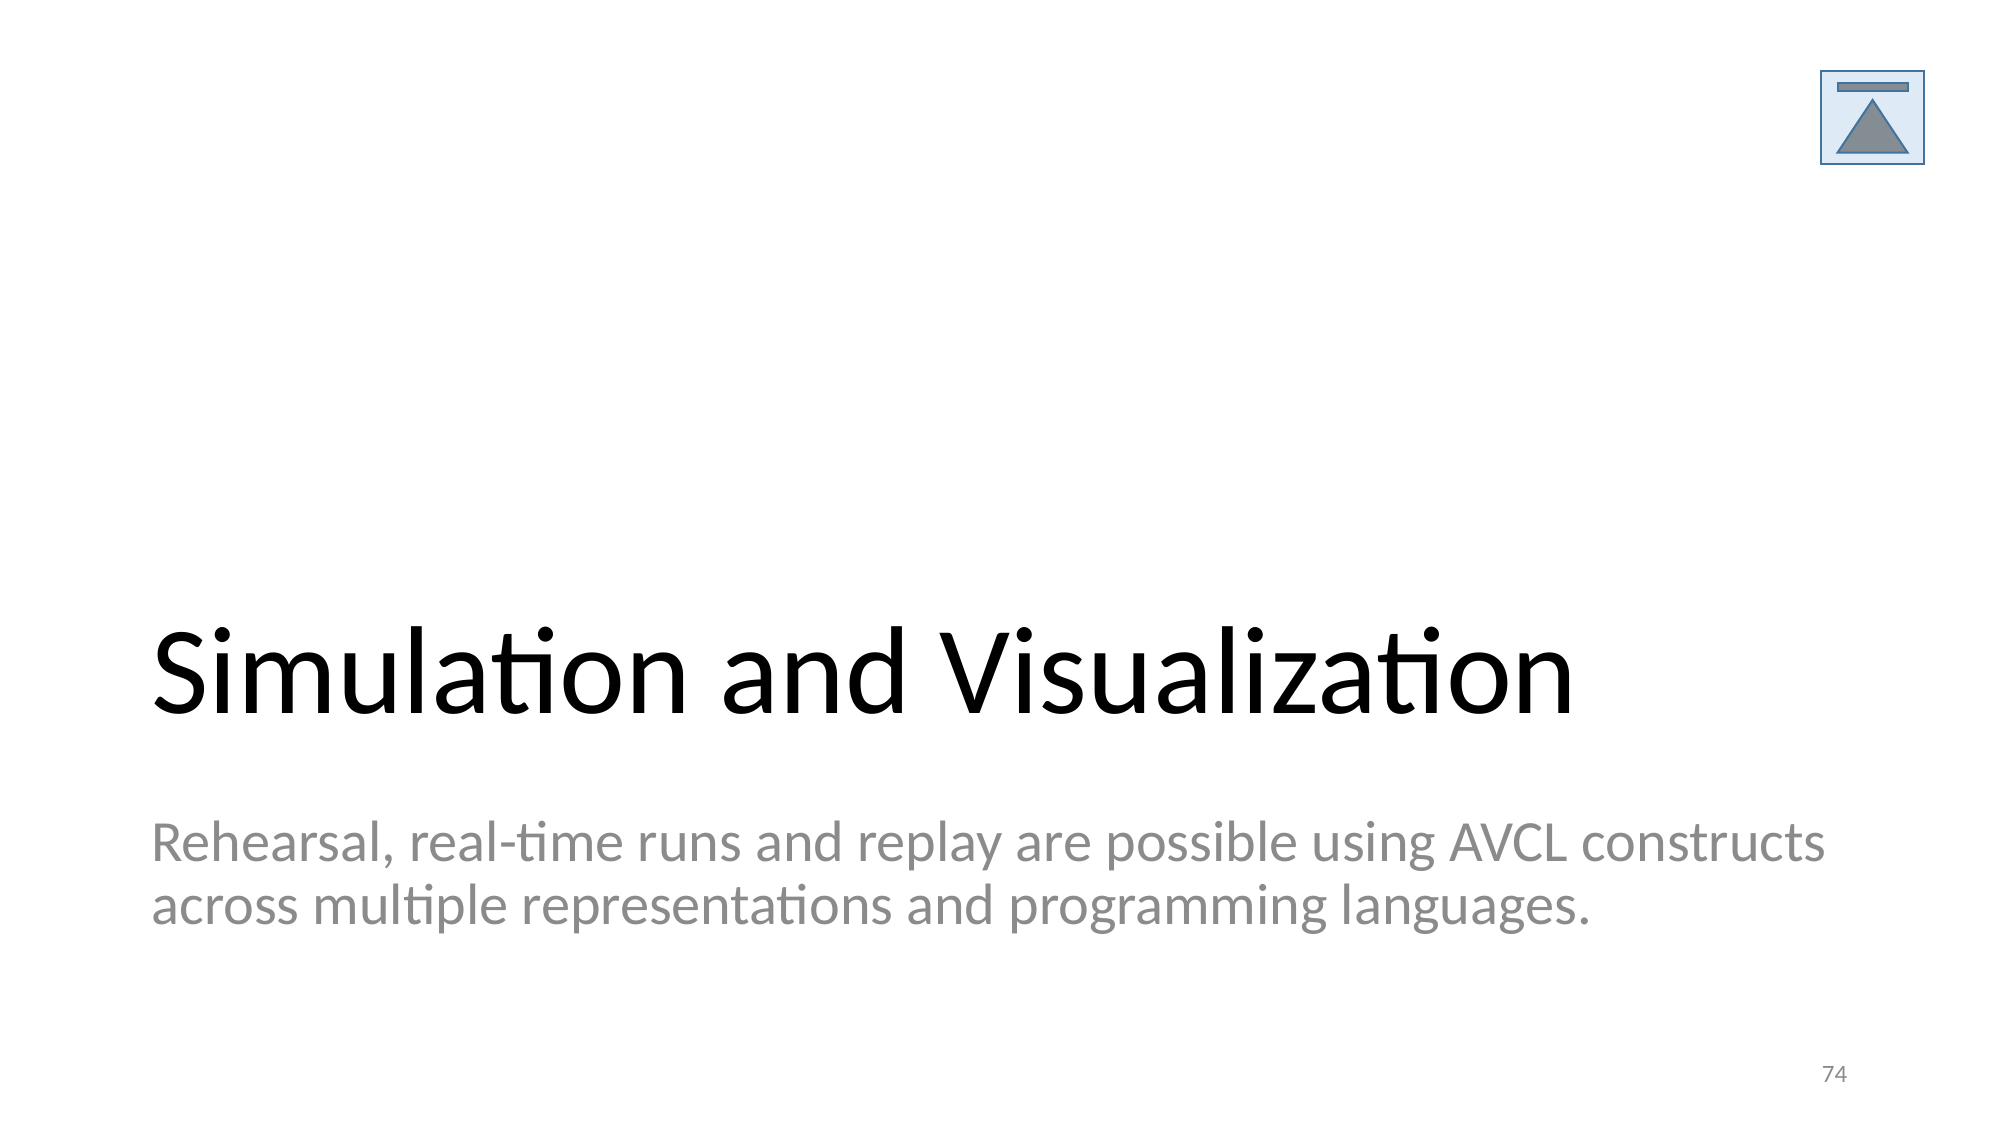

# Simulation and Visualization
Rehearsal, real-time runs and replay are possible using AVCL constructs across multiple representations and programming languages.
74